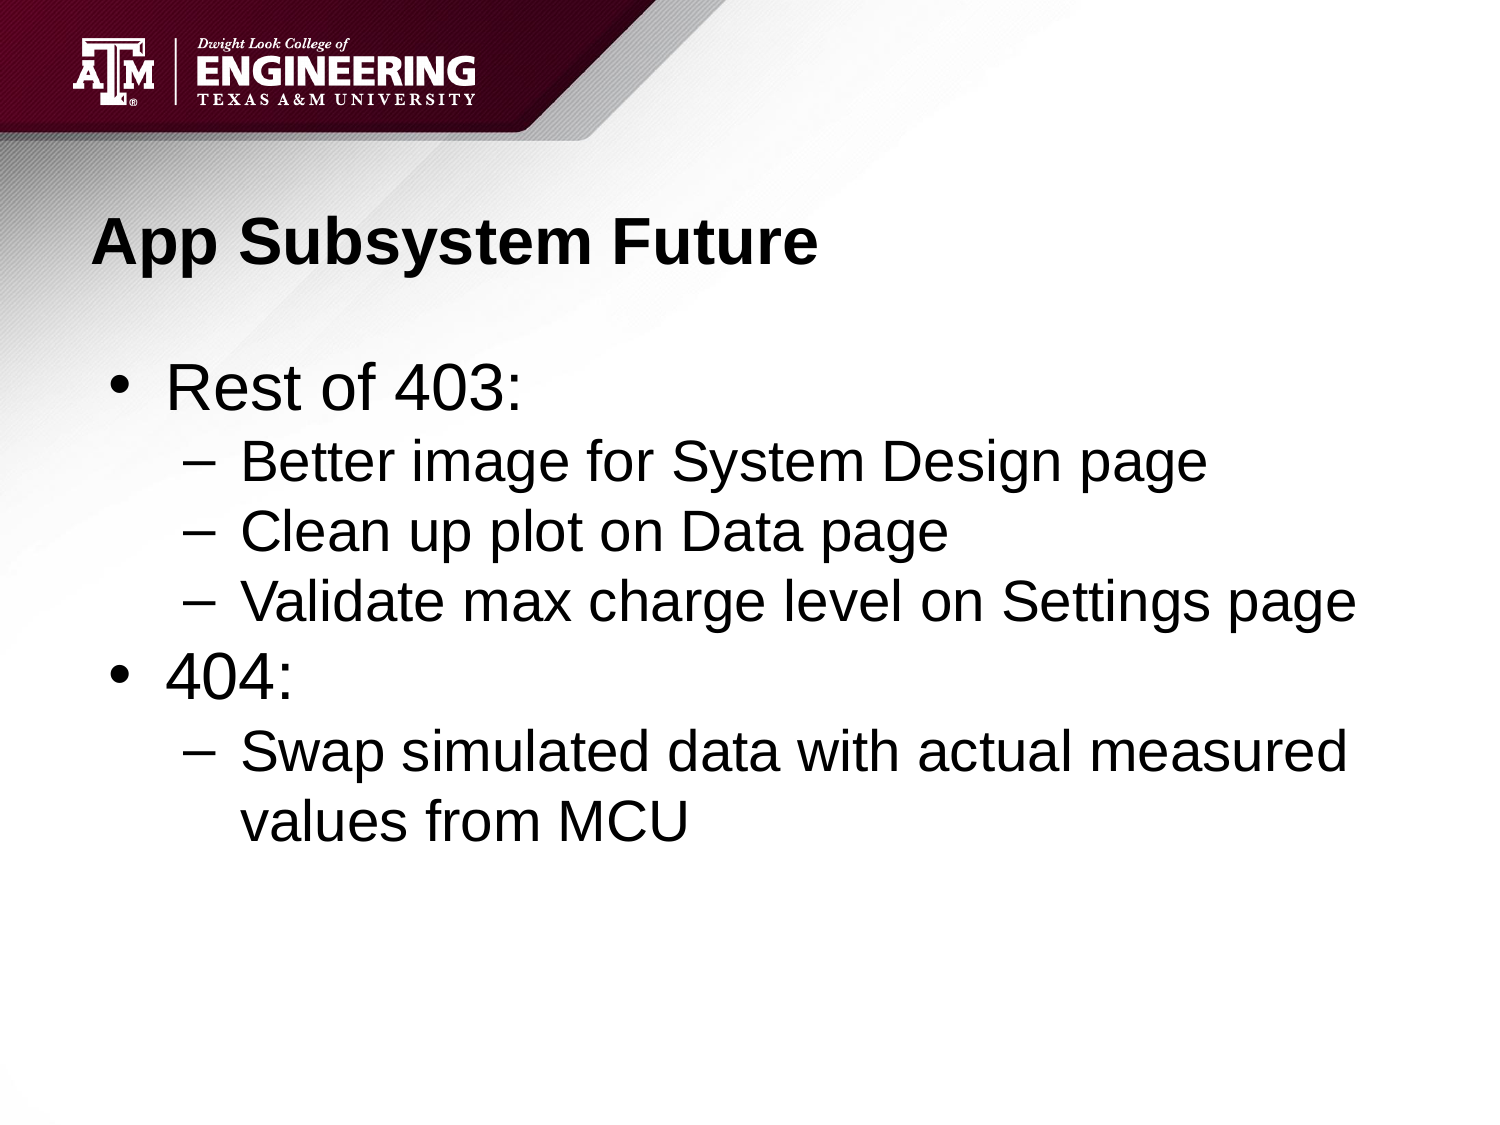

# App Subsystem Future
Rest of 403:
Better image for System Design page
Clean up plot on Data page
Validate max charge level on Settings page
404:
Swap simulated data with actual measured values from MCU